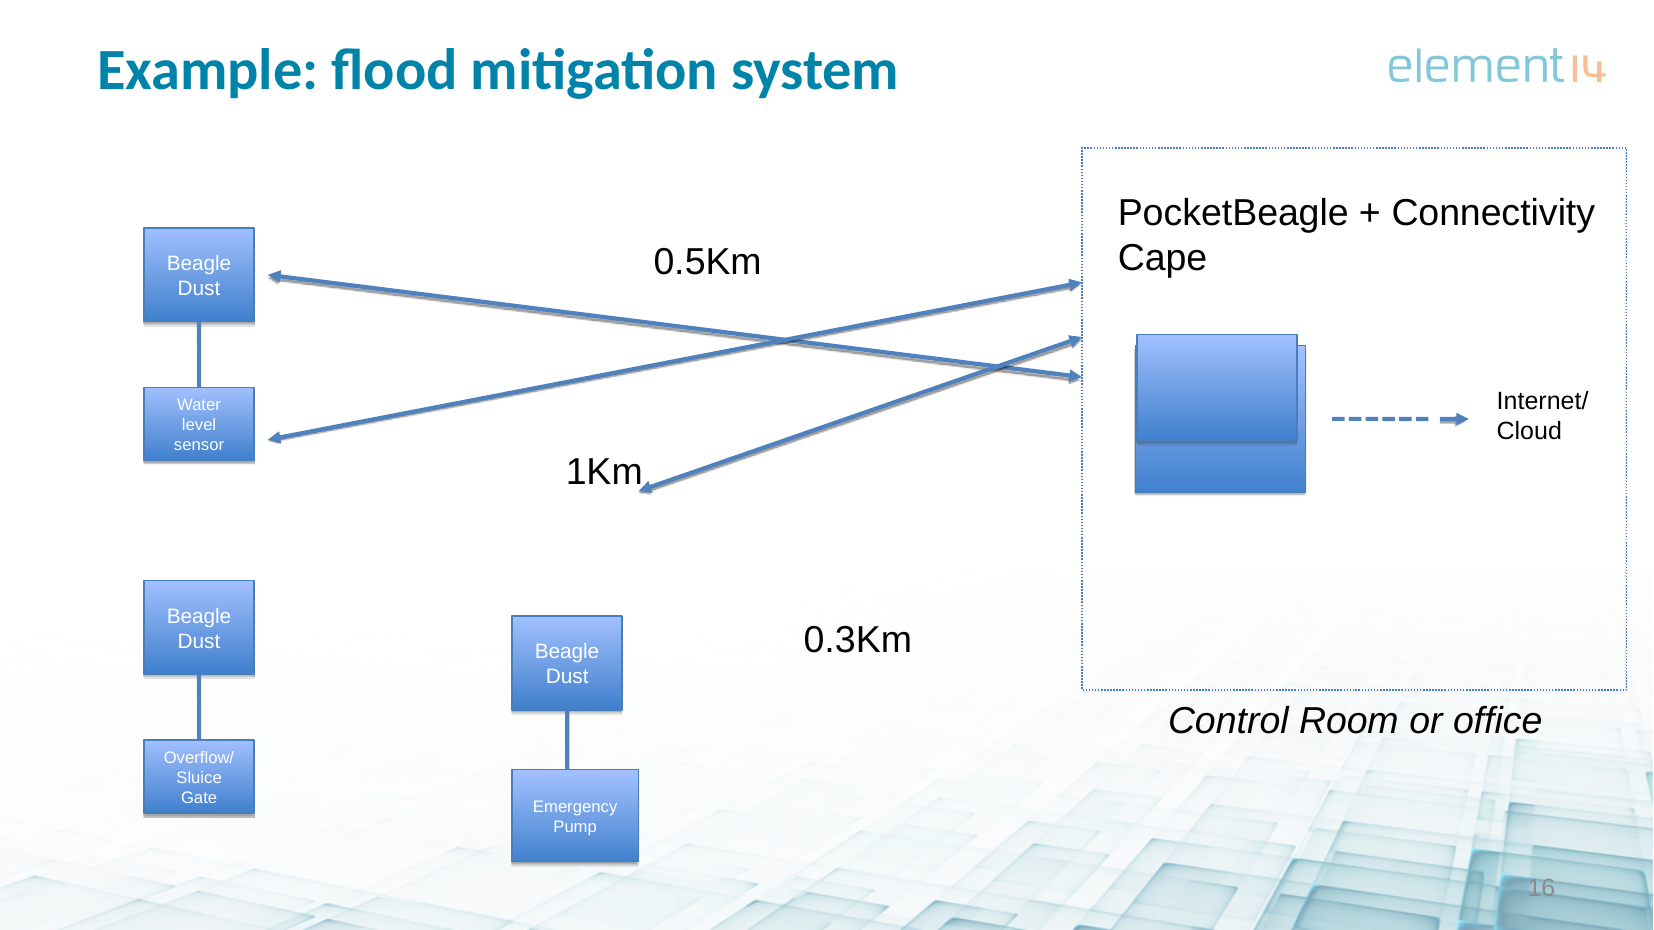

Example: flood mitigation system

PocketBeagle + Connectivity Cape
Beagle Dust
0.5Km

Internet/ Cloud
Water level sensor

1Km
Beagle Dust
0.3Km
Beagle Dust

Control Room or office

Overflow/ Sluice Gate
Emergency Pump
16